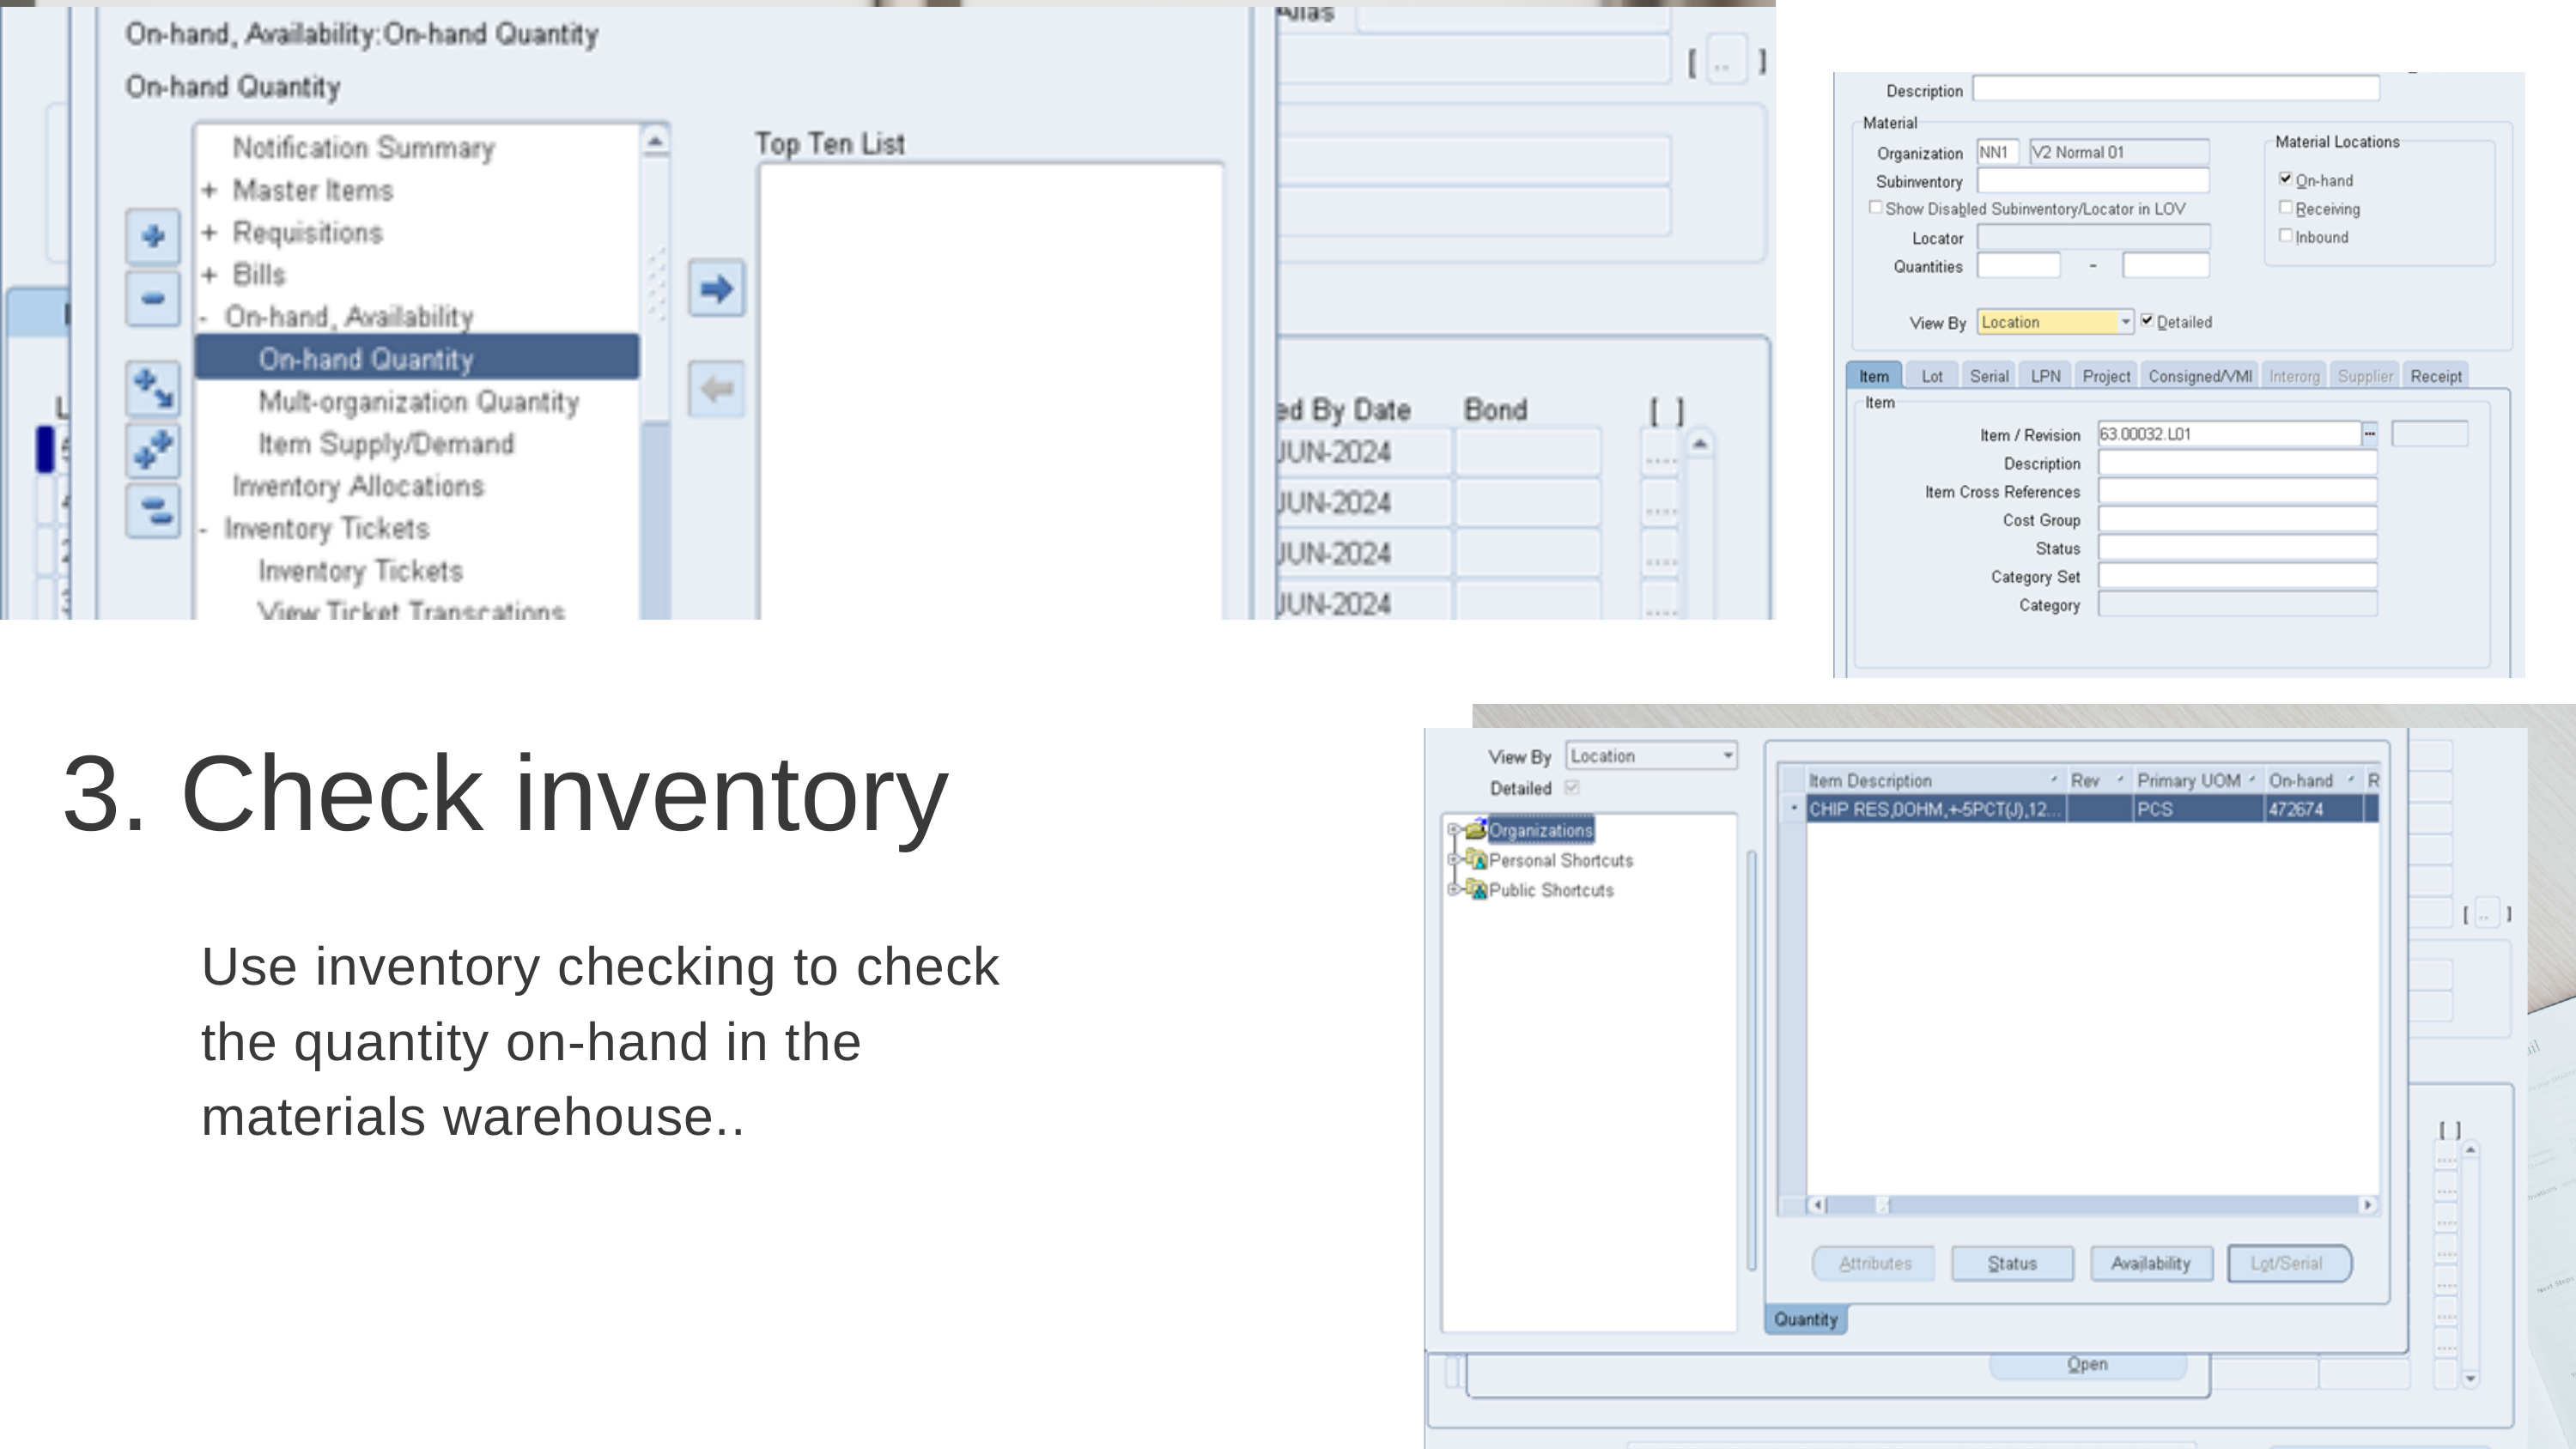

3. Check inventory

Use inventory checking to check the quantity on-hand in the materials warehouse..